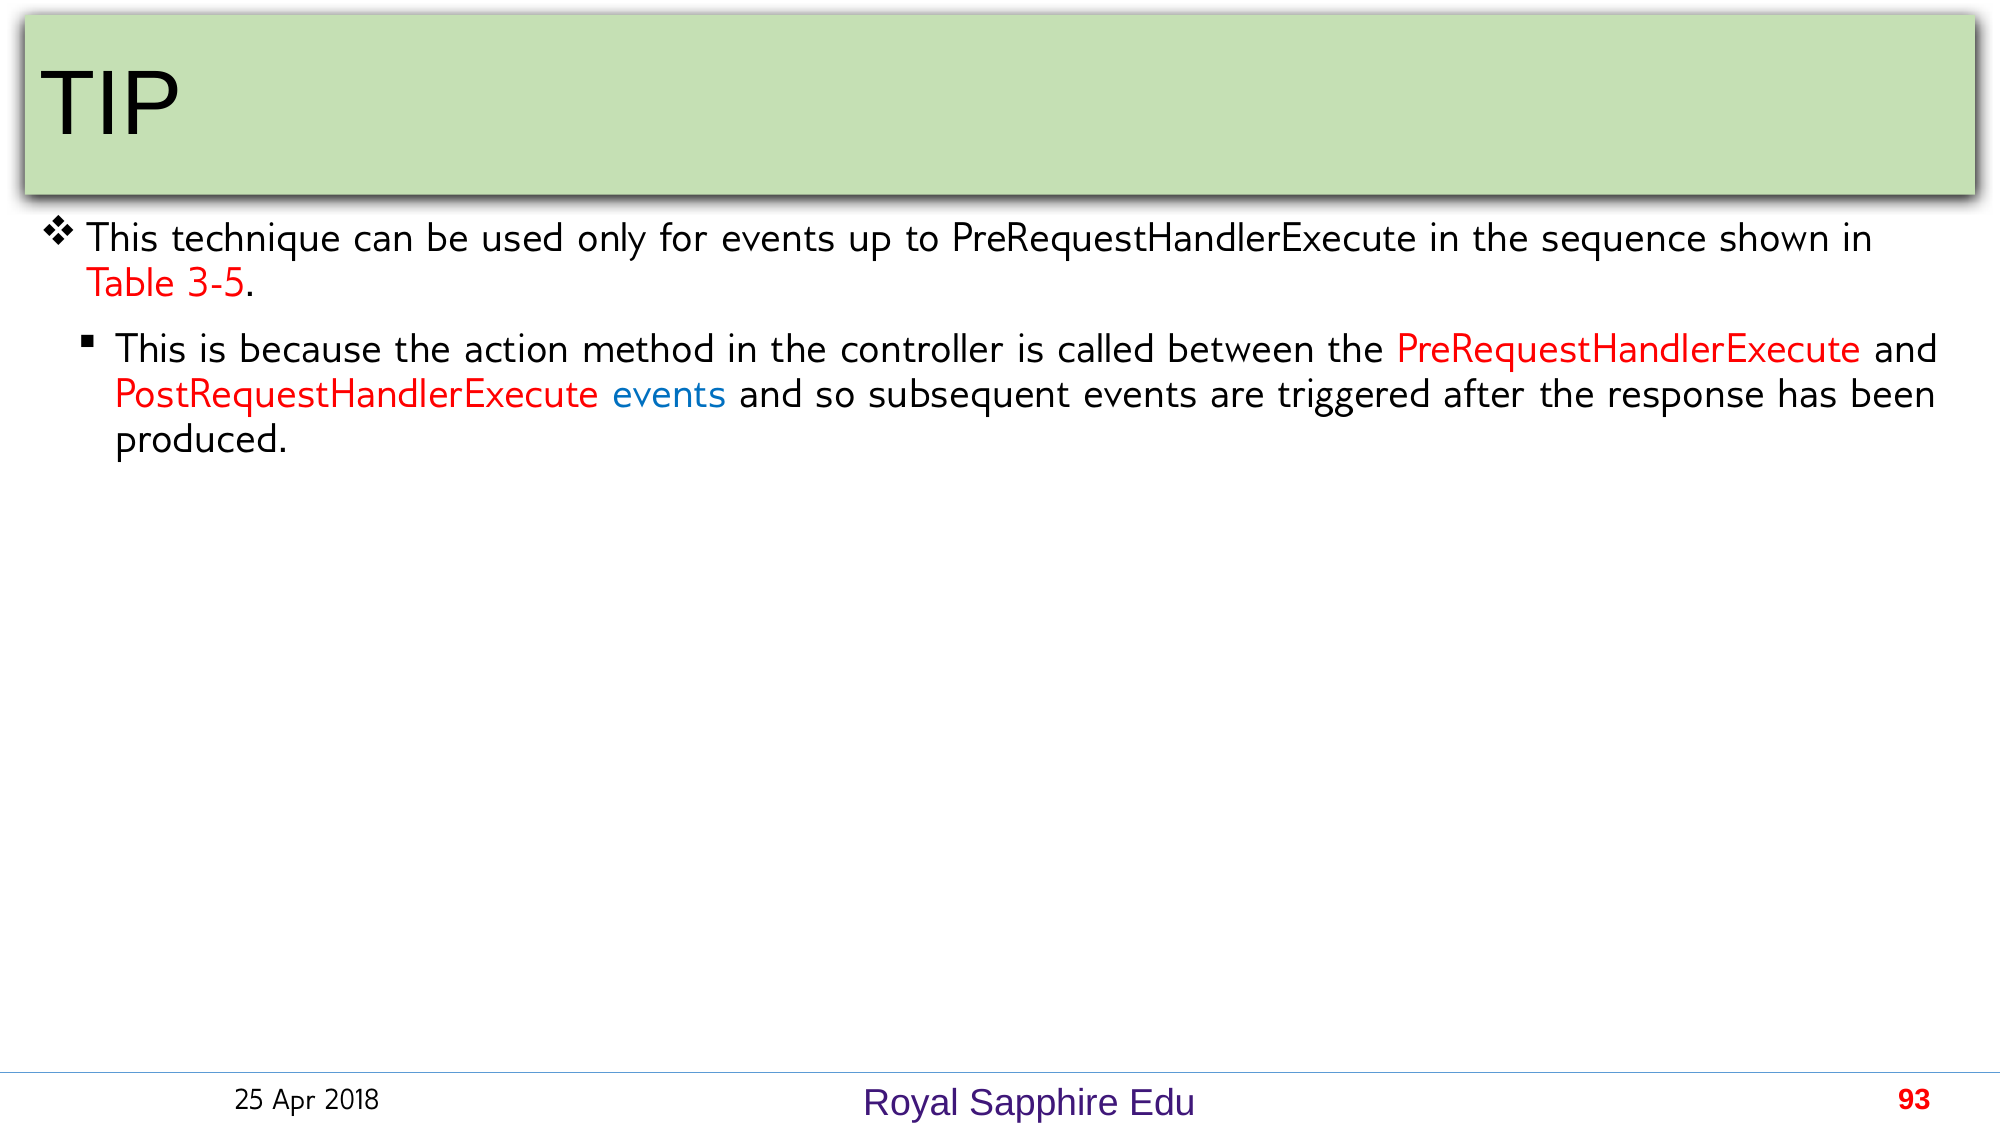

# TIP
This technique can be used only for events up to PreRequestHandlerExecute in the sequence shown in Table 3-5.
This is because the action method in the controller is called between the PreRequestHandlerExecute and PostRequestHandlerExecute events and so subsequent events are triggered after the response has been produced.
25 Apr 2018
93